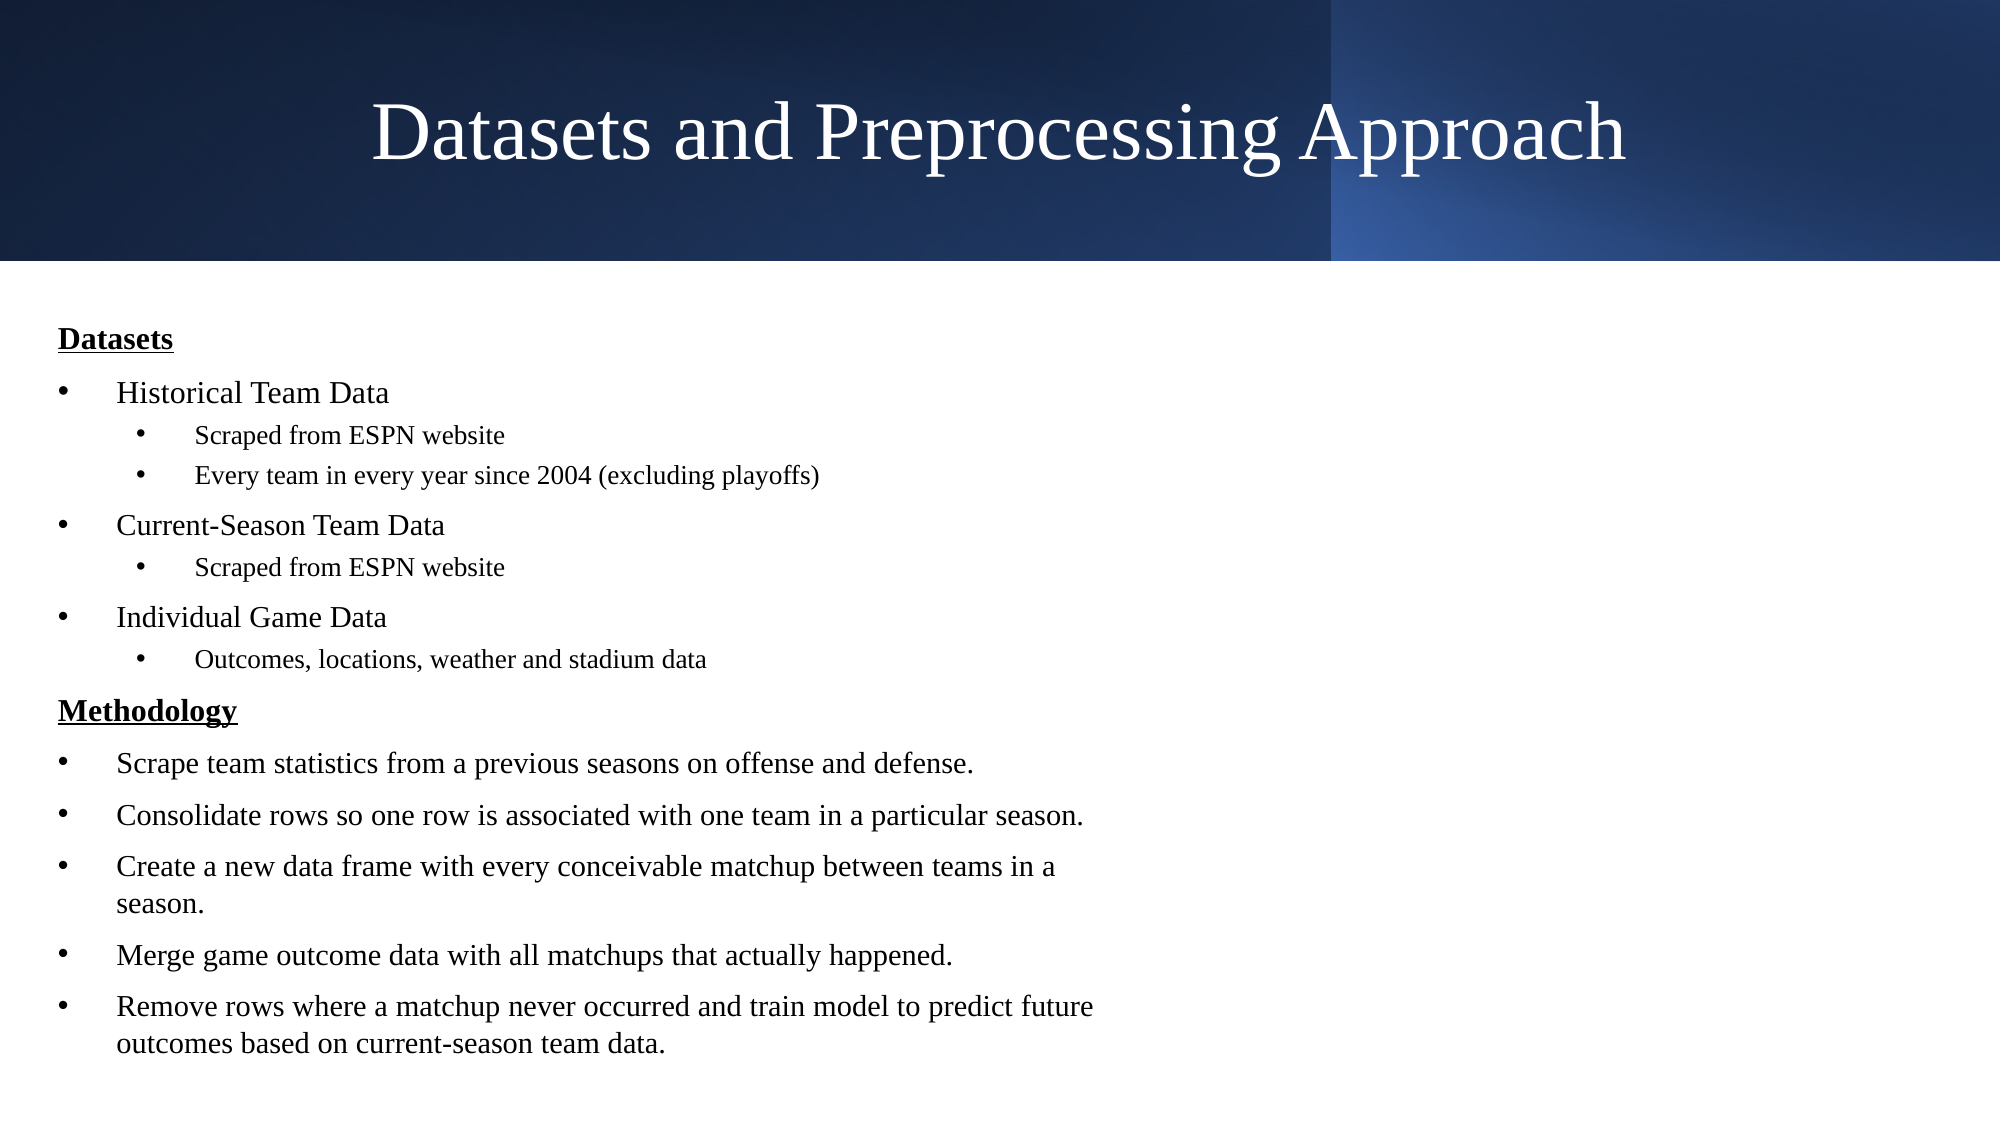

# Datasets and Preprocessing Approach
Datasets
Historical Team Data
Scraped from ESPN website
Every team in every year since 2004 (excluding playoffs)
Current-Season Team Data
Scraped from ESPN website
Individual Game Data
Outcomes, locations, weather and stadium data
Methodology
Scrape team statistics from a previous seasons on offense and defense.
Consolidate rows so one row is associated with one team in a particular season.
Create a new data frame with every conceivable matchup between teams in a season.
Merge game outcome data with all matchups that actually happened.
Remove rows where a matchup never occurred and train model to predict future outcomes based on current-season team data.